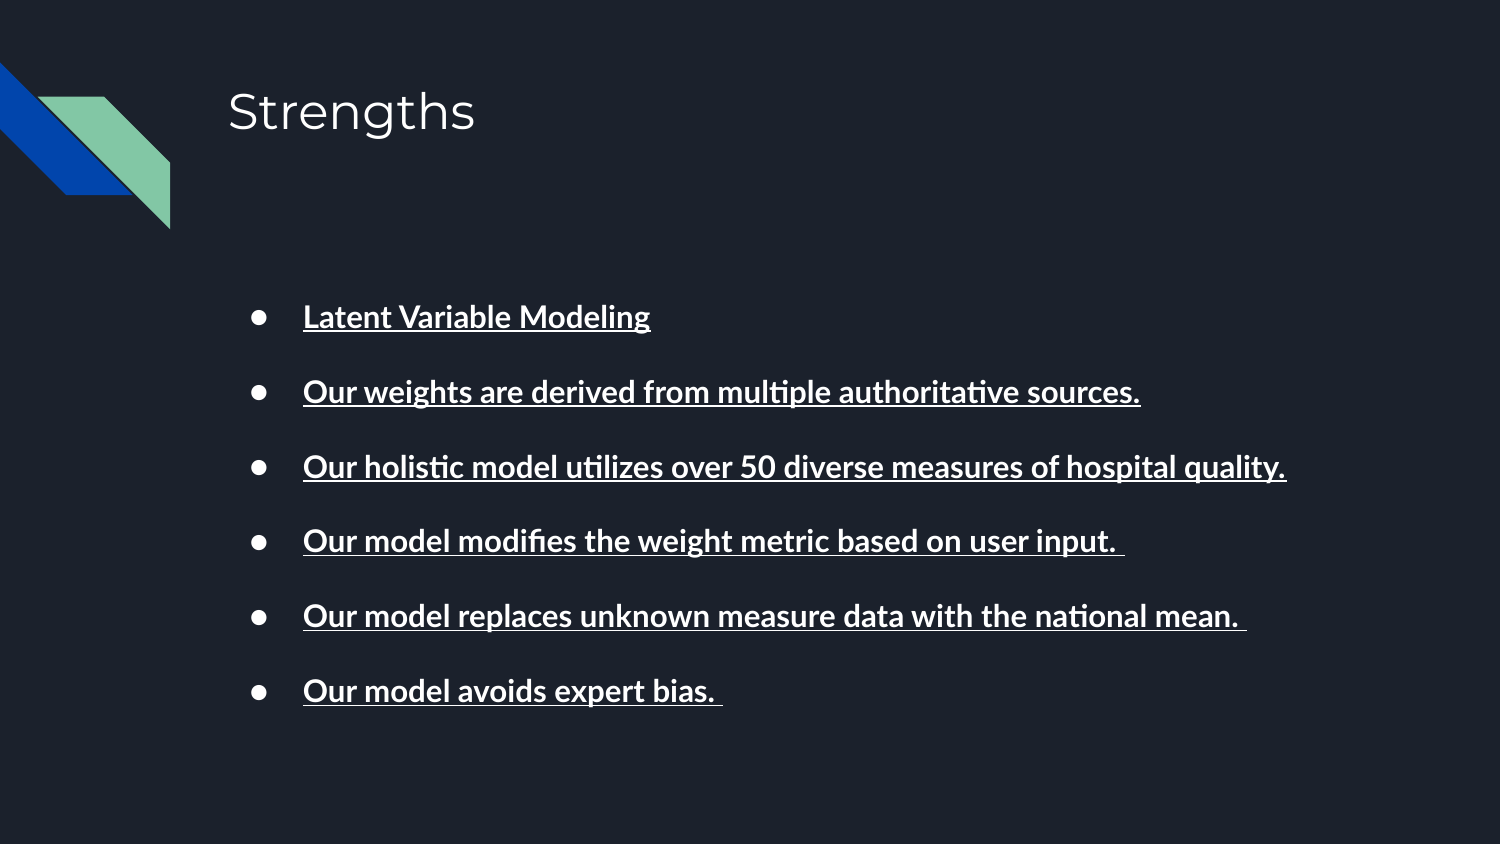

# Strengths
Latent Variable Modeling
Our weights are derived from multiple authoritative sources.
Our holistic model utilizes over 50 diverse measures of hospital quality.
Our model modifies the weight metric based on user input.
Our model replaces unknown measure data with the national mean.
Our model avoids expert bias.